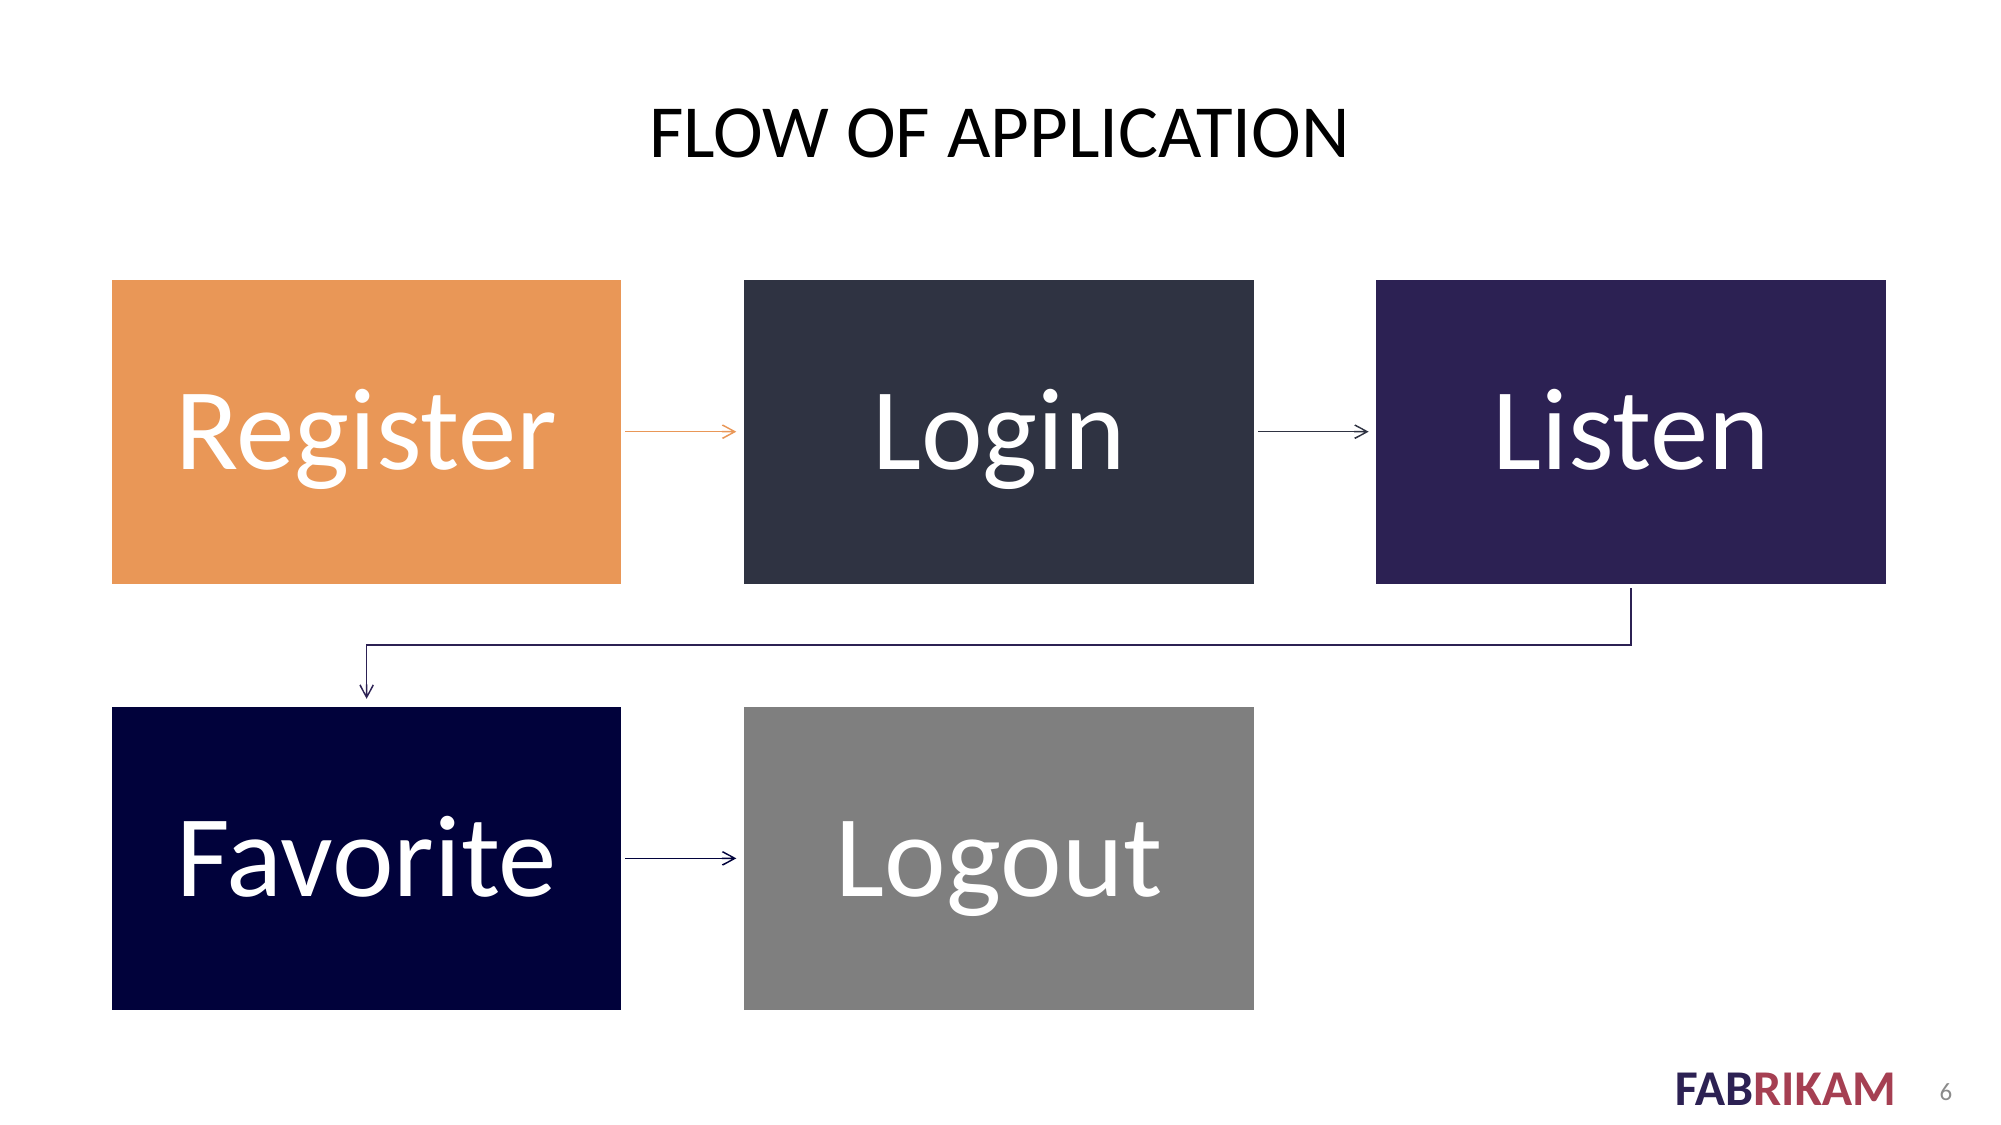

# Flow of application

Register
Login
Listen

Favorite
Logout

6